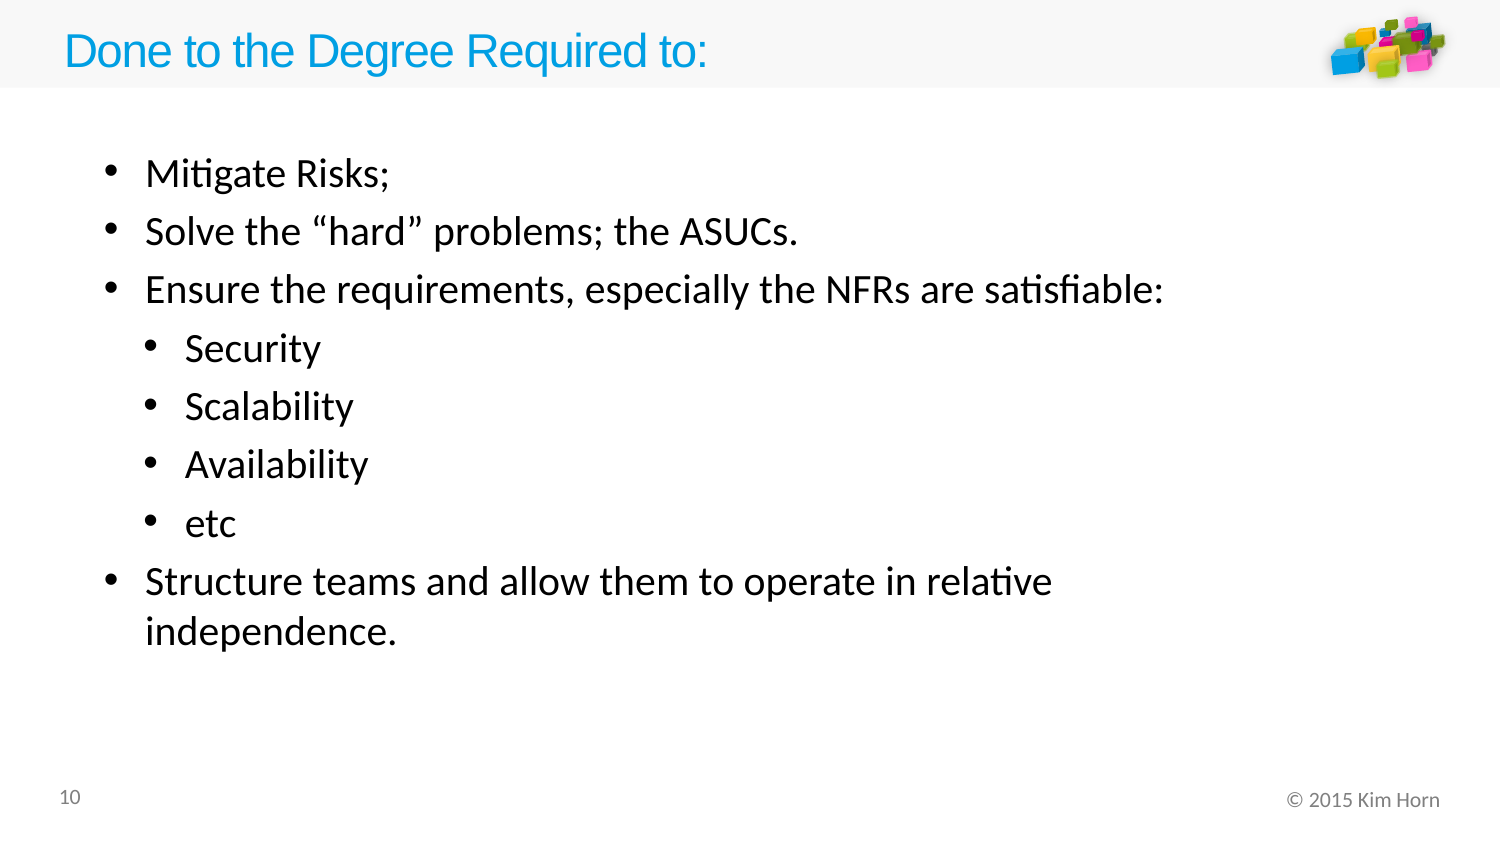

# Done to the Degree Required to:
Mitigate Risks;
Solve the “hard” problems; the ASUCs.
Ensure the requirements, especially the NFRs are satisfiable:
Security
Scalability
Availability
etc
Structure teams and allow them to operate in relative independence.